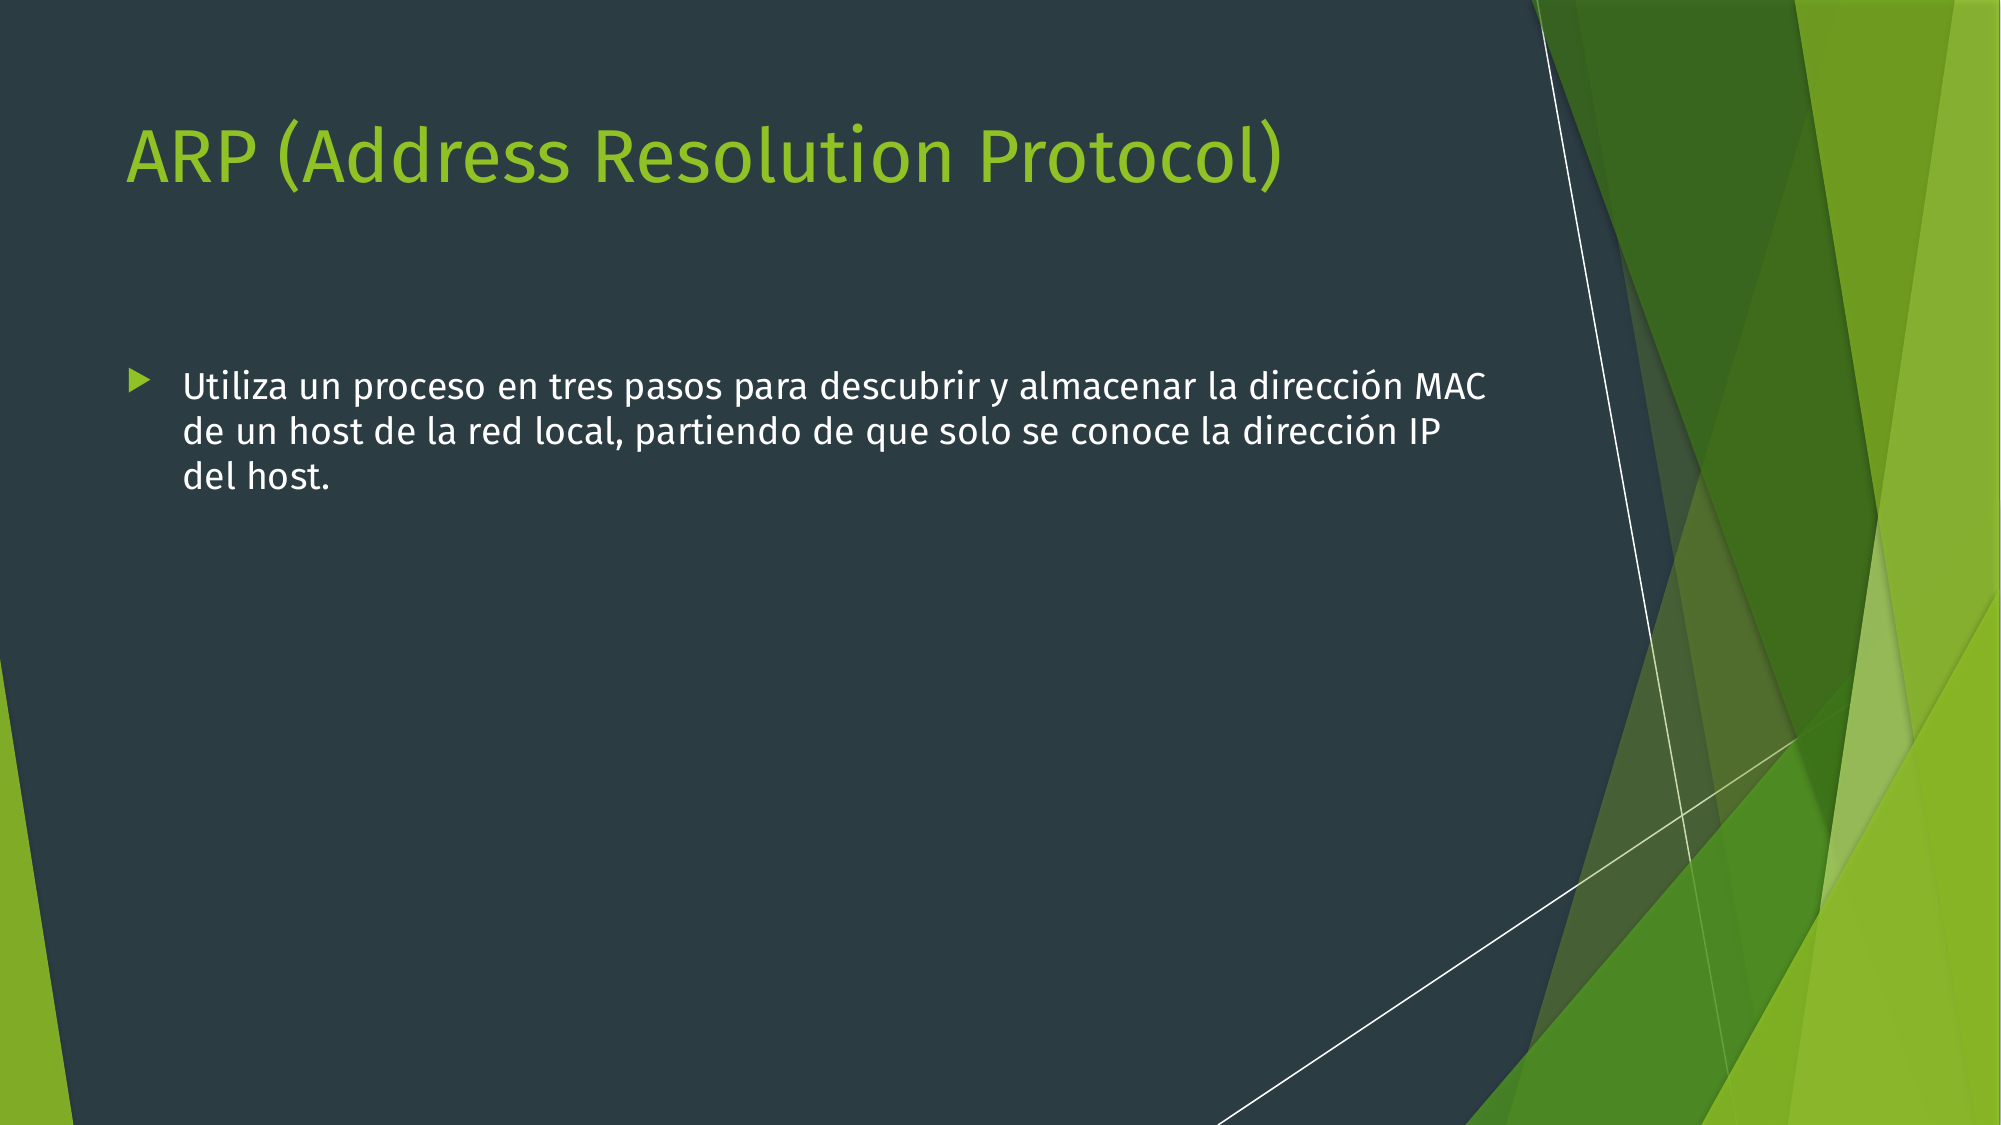

# ARP (Address Resolution Protocol)
Utiliza un proceso en tres pasos para descubrir y almacenar la dirección MAC de un host de la red local, partiendo de que solo se conoce la dirección IP del host.